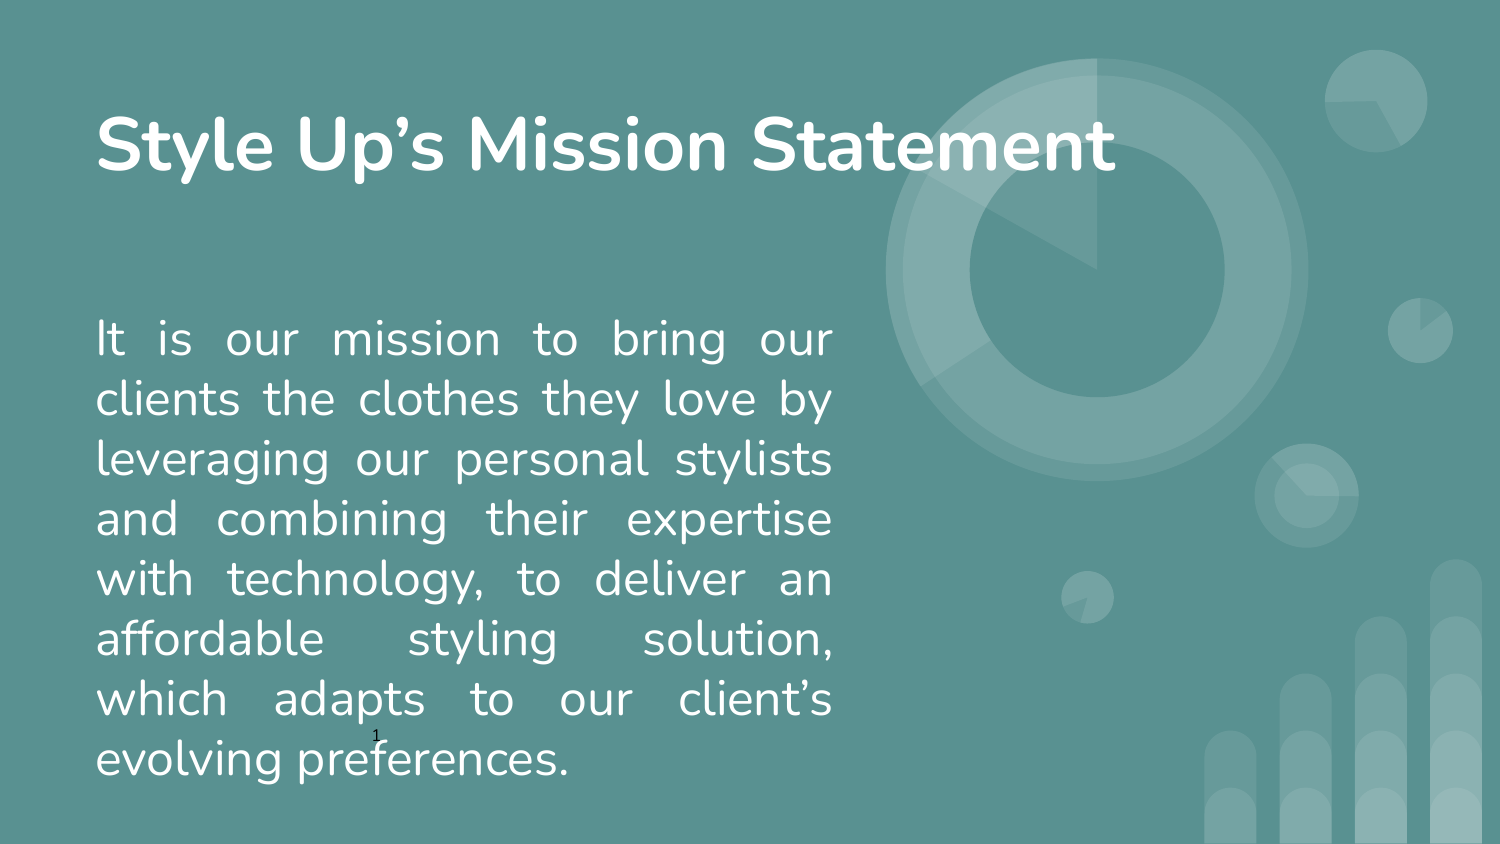

# Style Up’s Mission Statement

It is our mission to bring our clients the clothes they love by leveraging our personal stylists and combining their expertise with technology, to deliver an affordable styling solution, which adapts to our client’s evolving preferences.
1